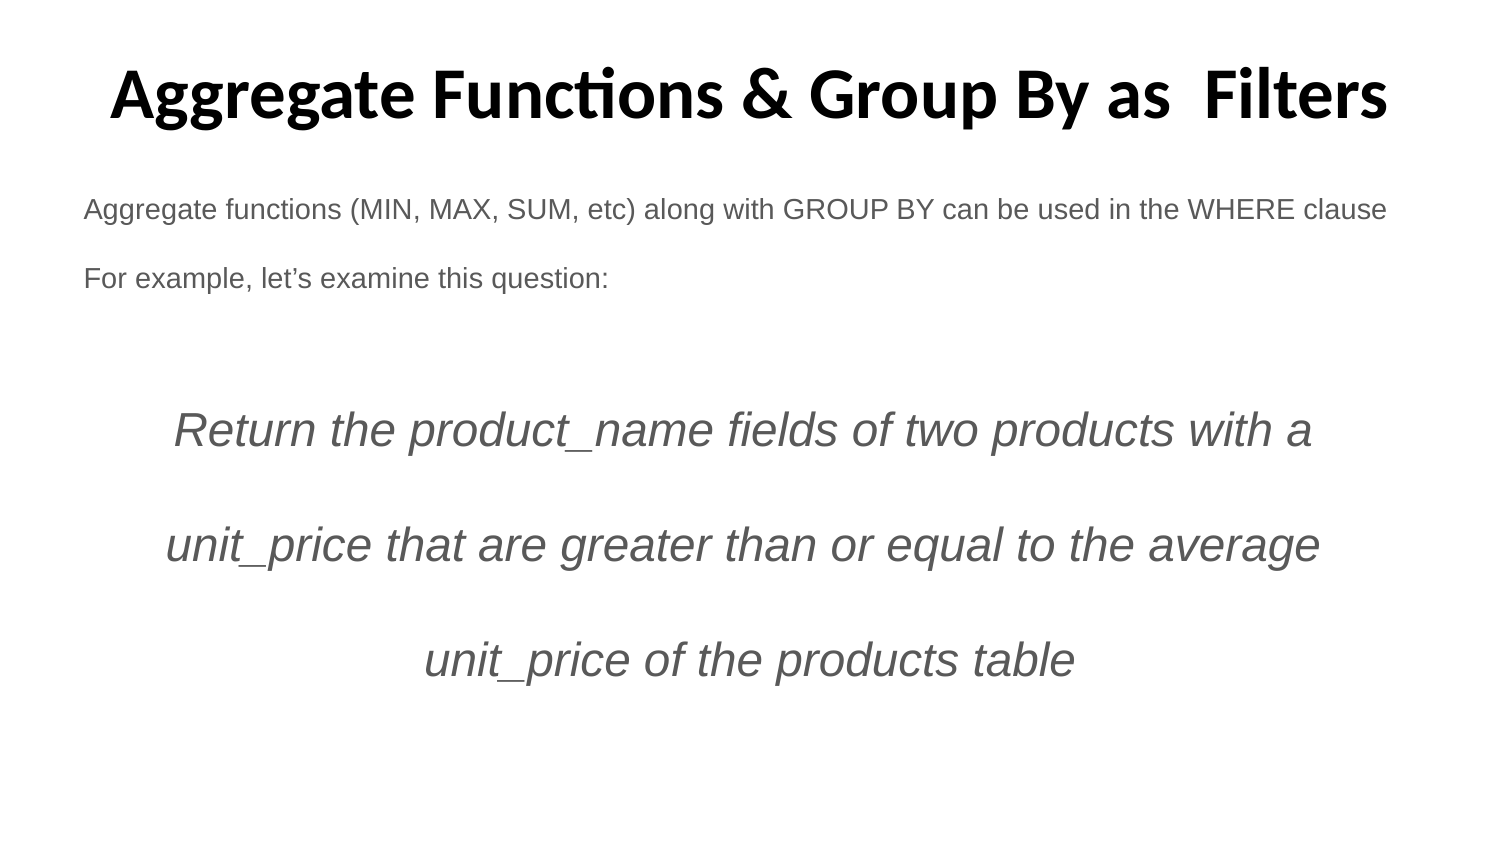

# Aggregate Functions & Group By as  Filters
Aggregate functions (MIN, MAX, SUM, etc) along with GROUP BY can be used in the WHERE clause

For example, let’s examine this question:

Return the product_name fields of two products with a
unit_price that are greater than or equal to the average
unit_price of the products table